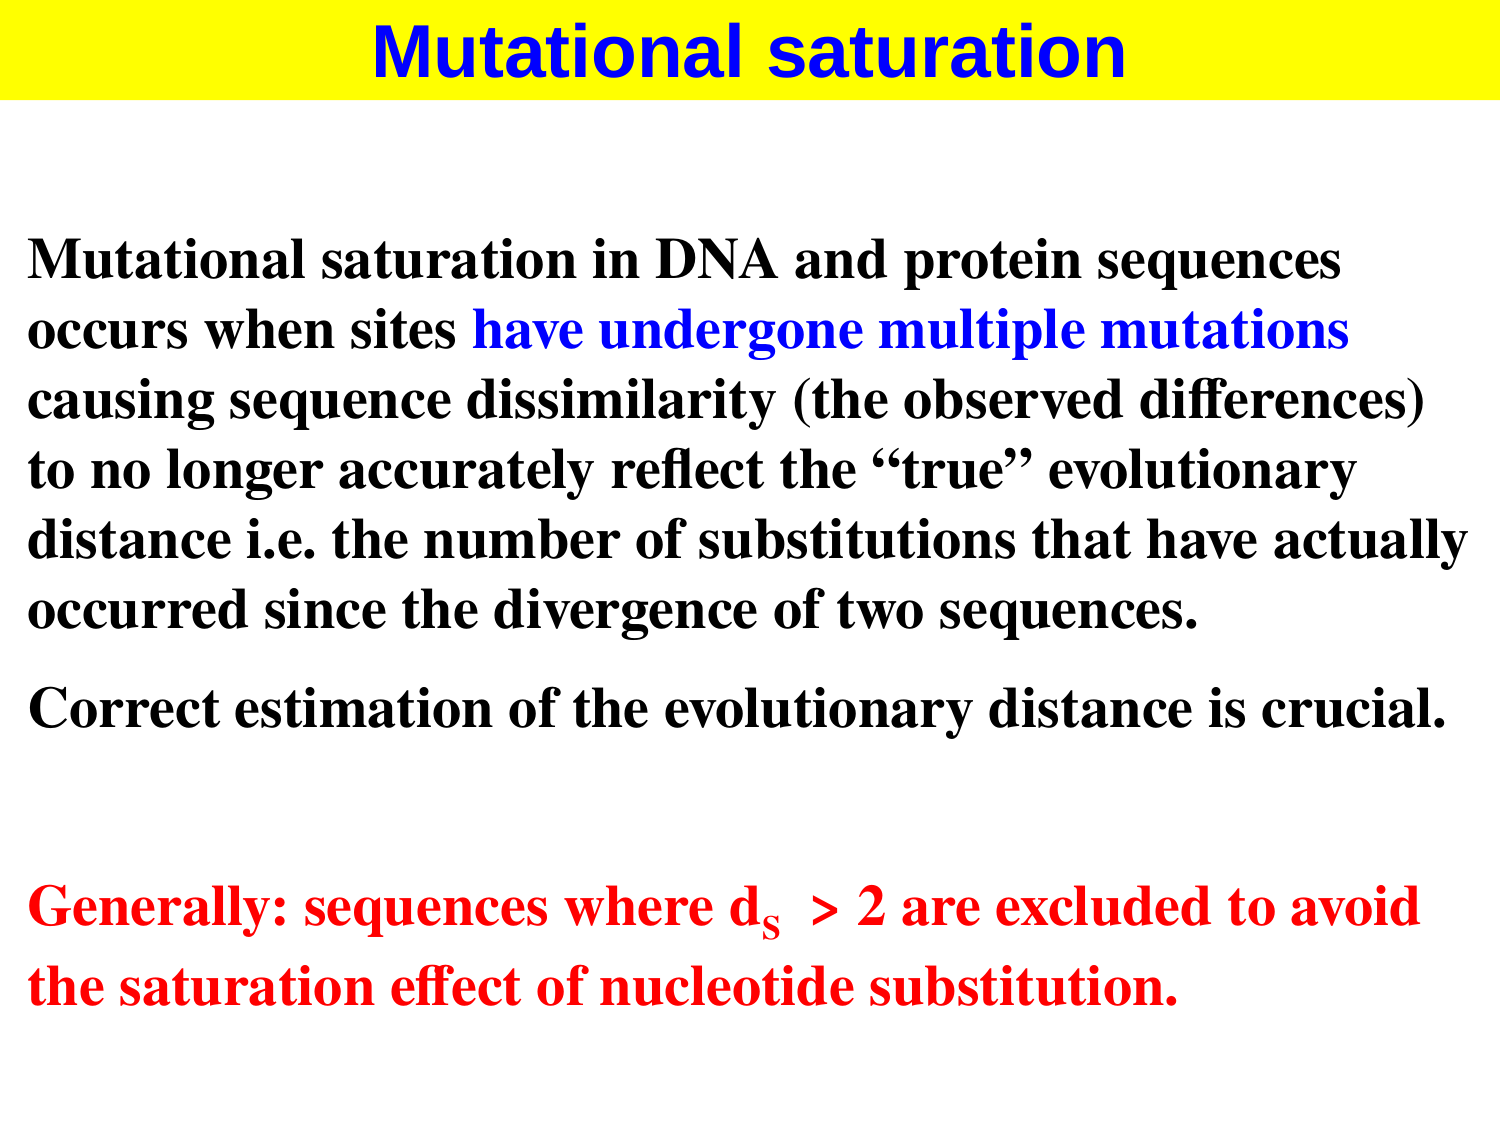

Mutational saturation
Mutational saturation in DNA and protein sequences occurs when sites have undergone multiple mutations causing sequence dissimilarity (the observed differences) to no longer accurately reflect the “true” evolutionary distance i.e. the number of substitutions that have actually occurred since the divergence of two sequences.
Correct estimation of the evolutionary distance is crucial.

Generally: sequences where dS  > 2 are excluded to avoid the saturation effect of nucleotide substitution.